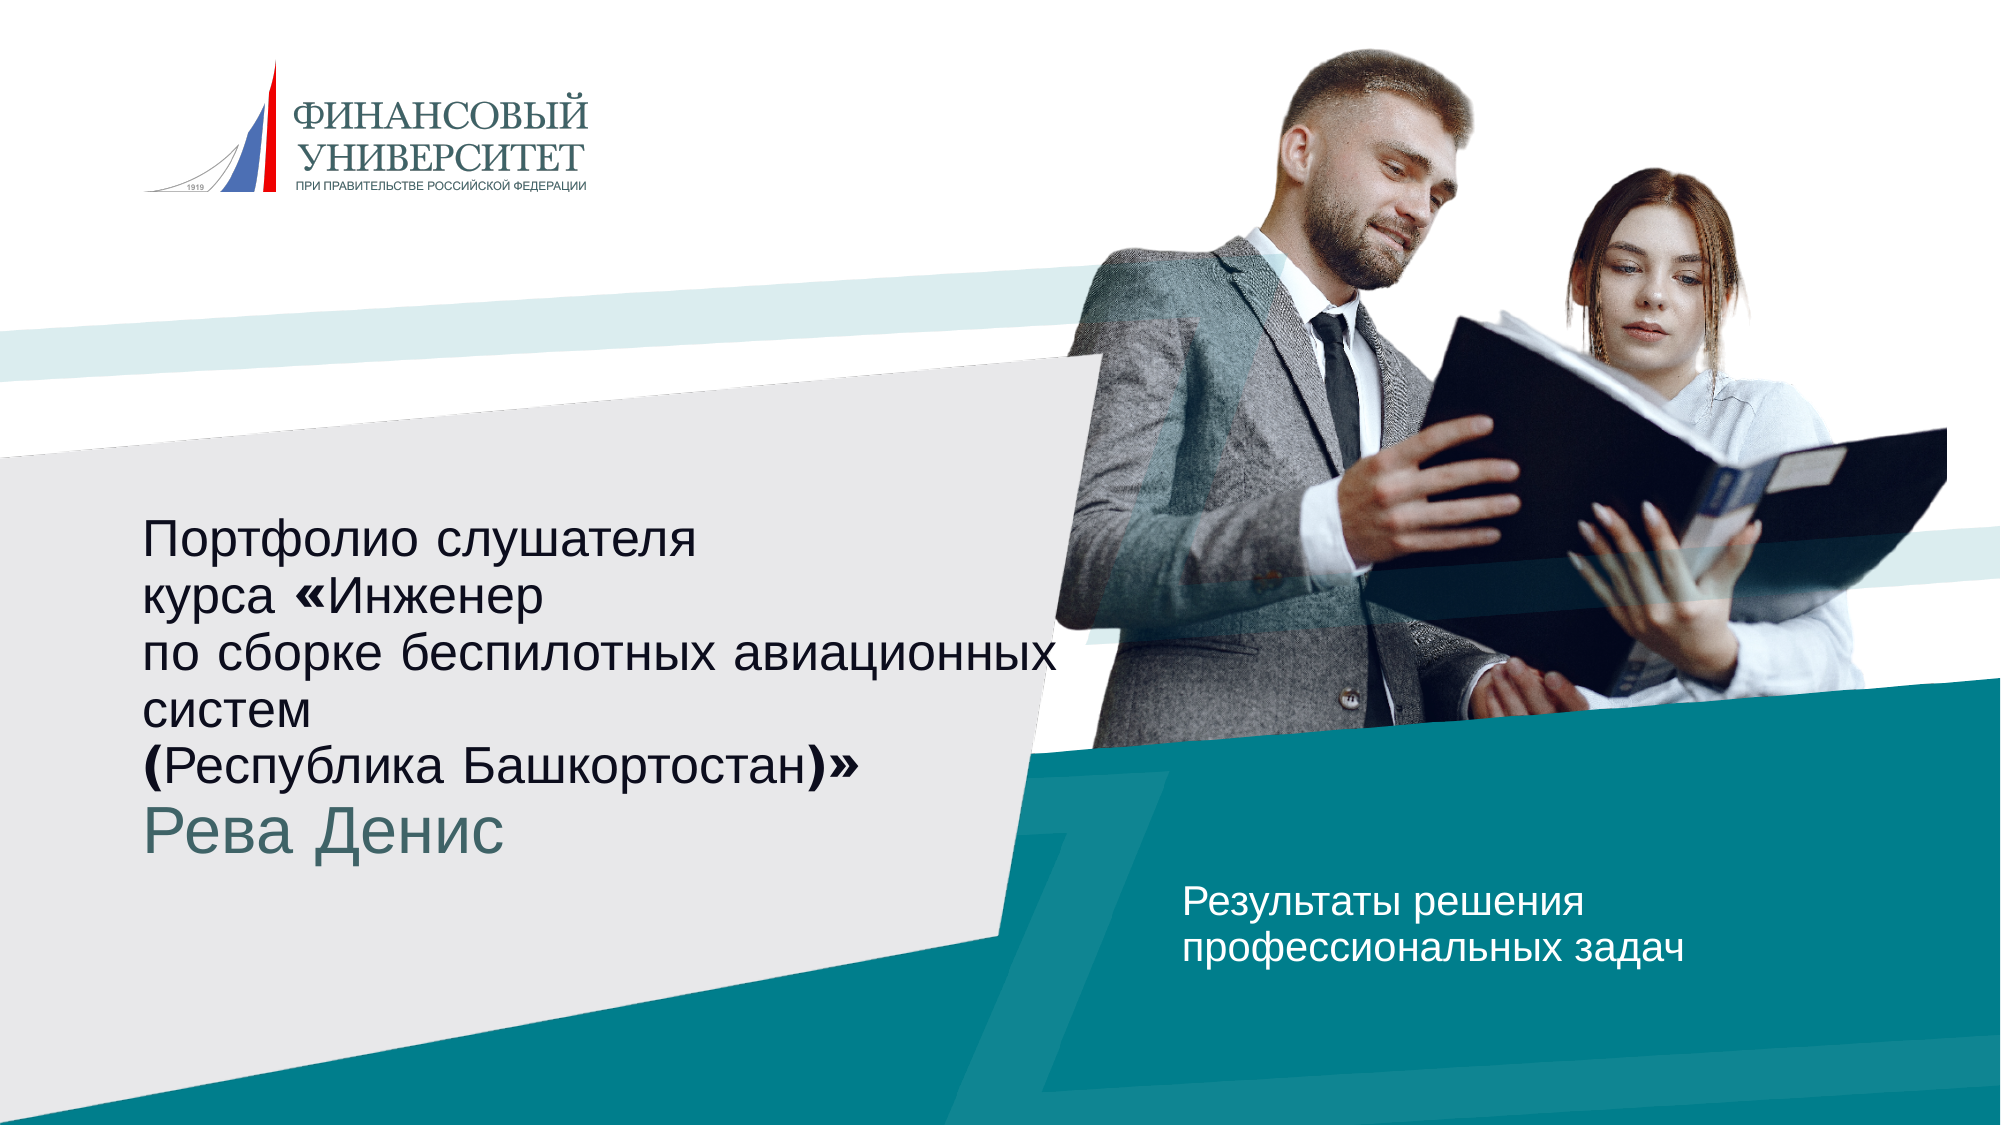

# Портфолио слушателя курса «Инженер по сборке беспилотных авиационных систем (Республика Башкортостан)» Рева Денис
Результаты решения
профессиональных задач